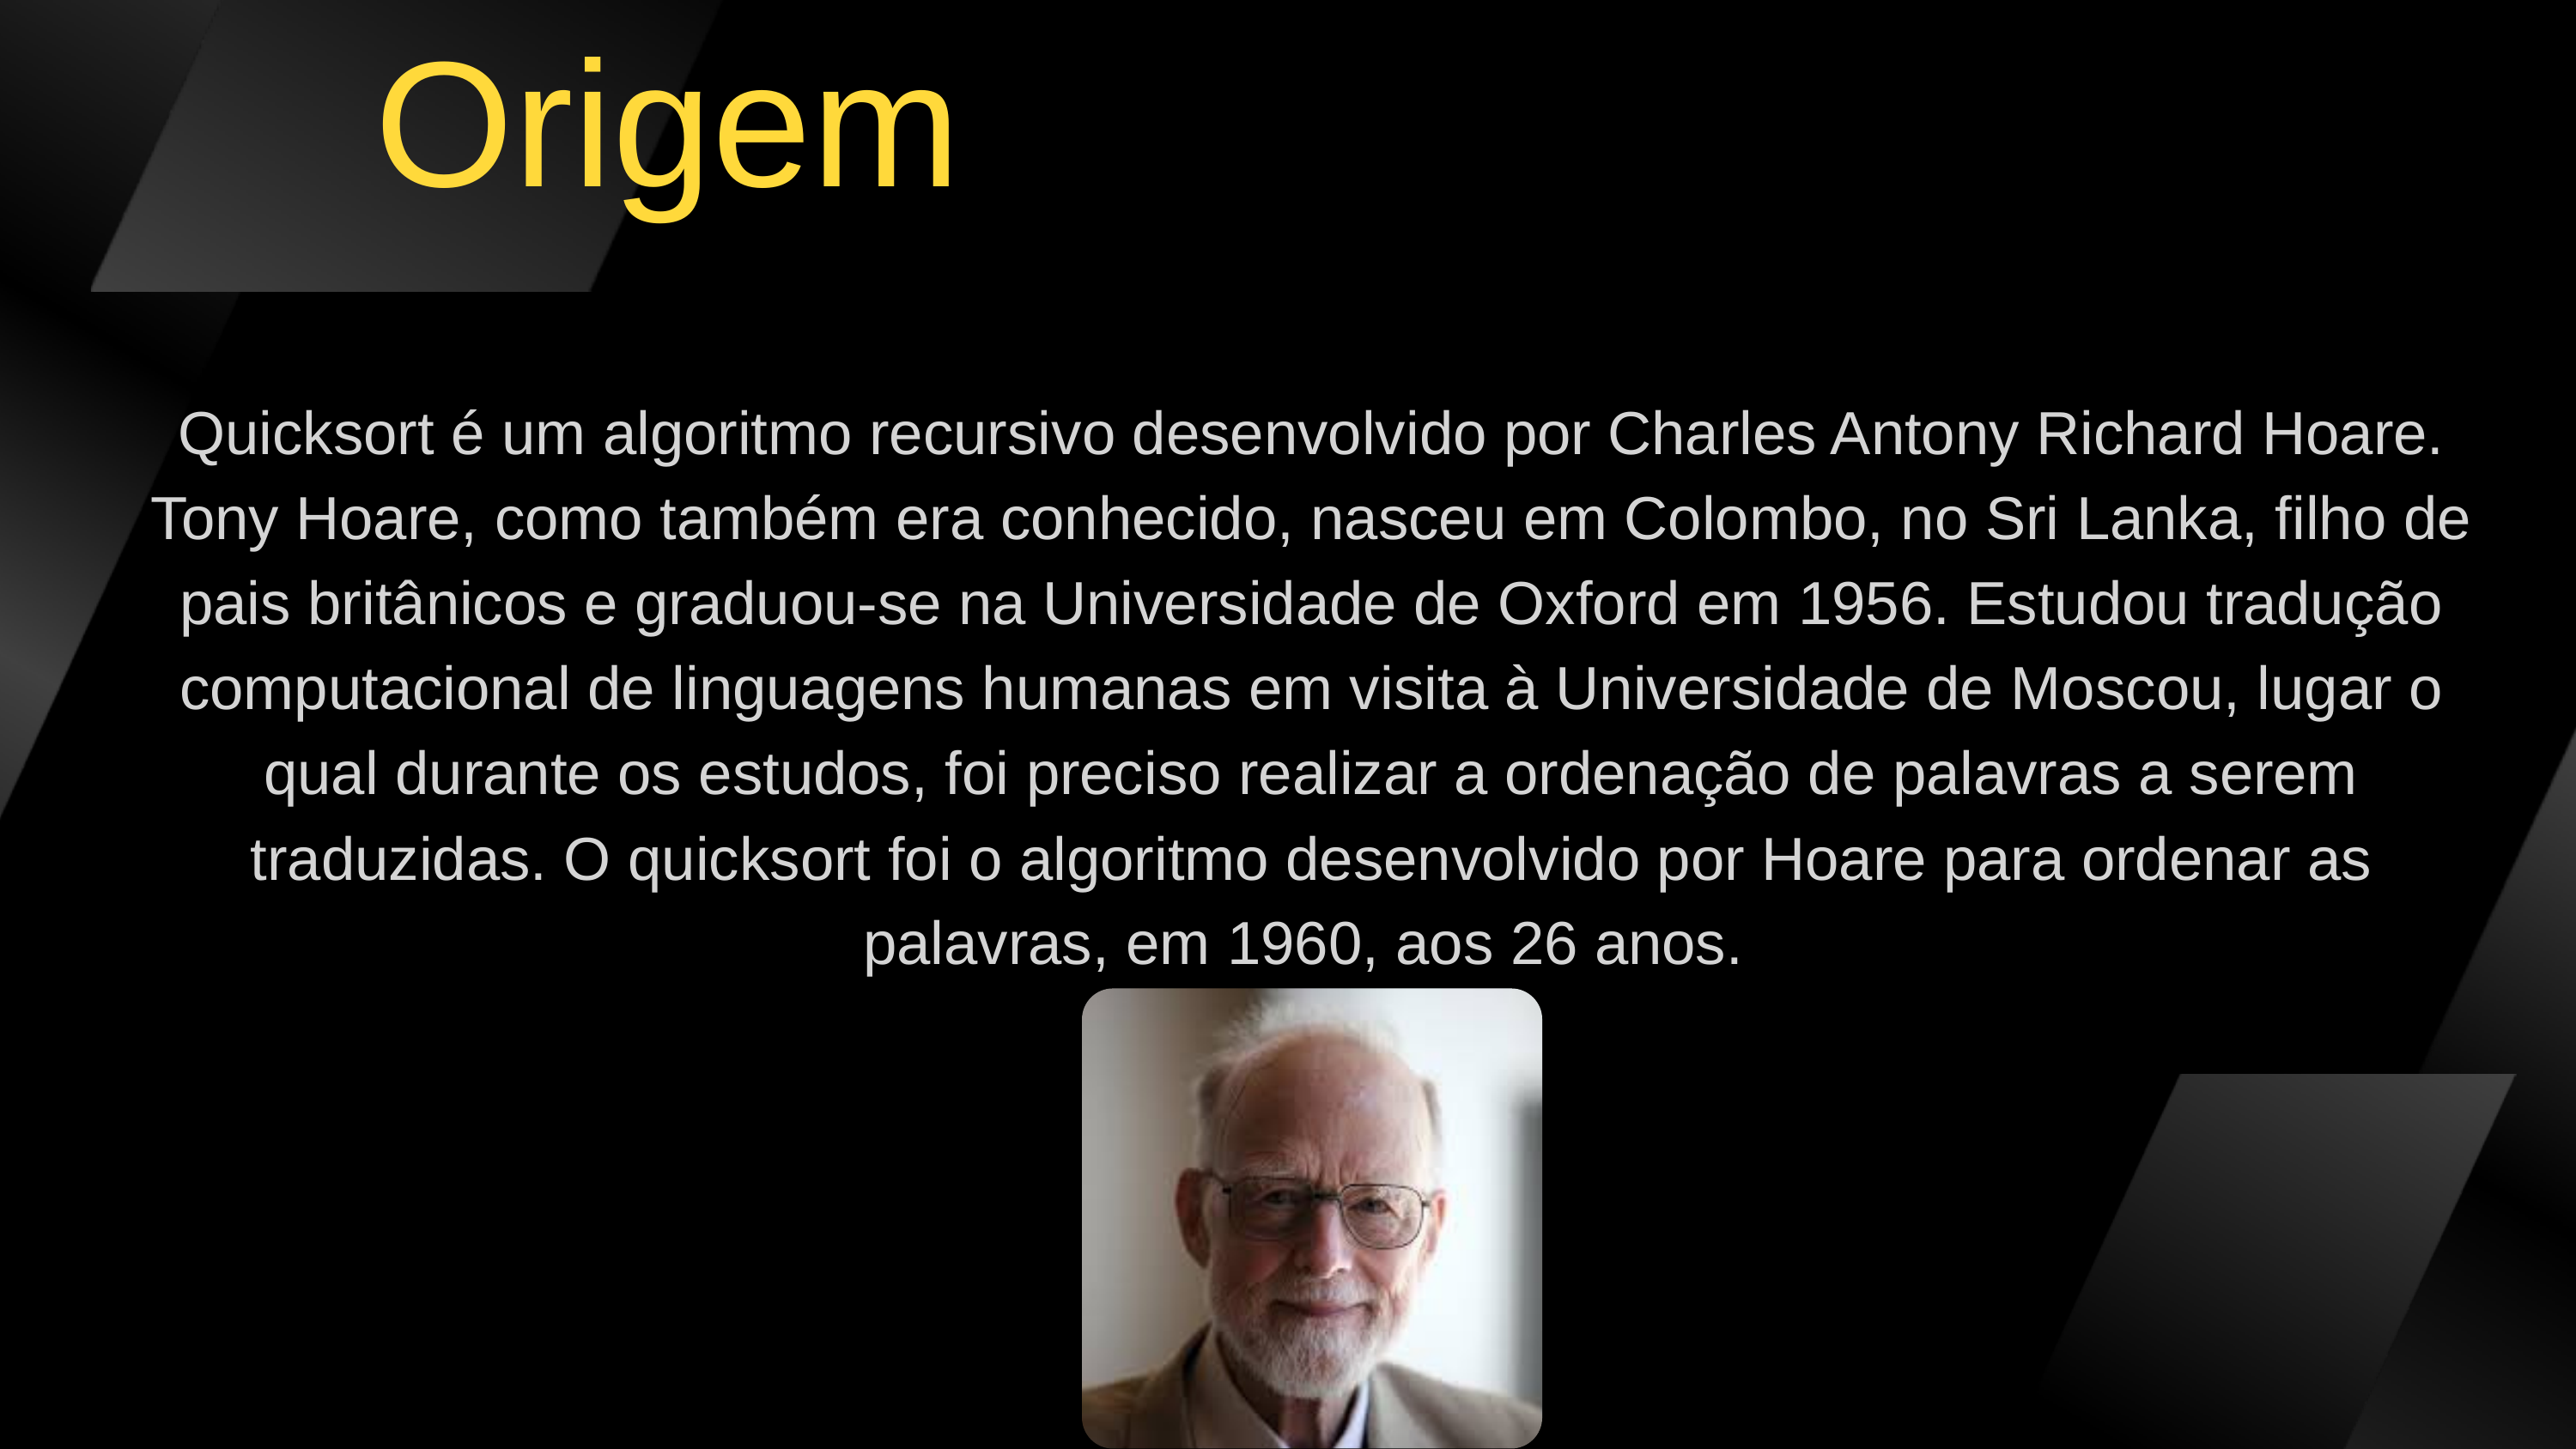

Origem

Quicksort é um algoritmo recursivo desenvolvido por Charles Antony Richard Hoare. Tony Hoare, como também era conhecido, nasceu em Colombo, no Sri Lanka, filho de pais britânicos e graduou-se na Universidade de Oxford em 1956. Estudou tradução computacional de linguagens humanas em visita à Universidade de Moscou, lugar o qual durante os estudos, foi preciso realizar a ordenação de palavras a serem traduzidas. O quicksort foi o algoritmo desenvolvido por Hoare para ordenar as palavras, em 1960, aos 26 anos.